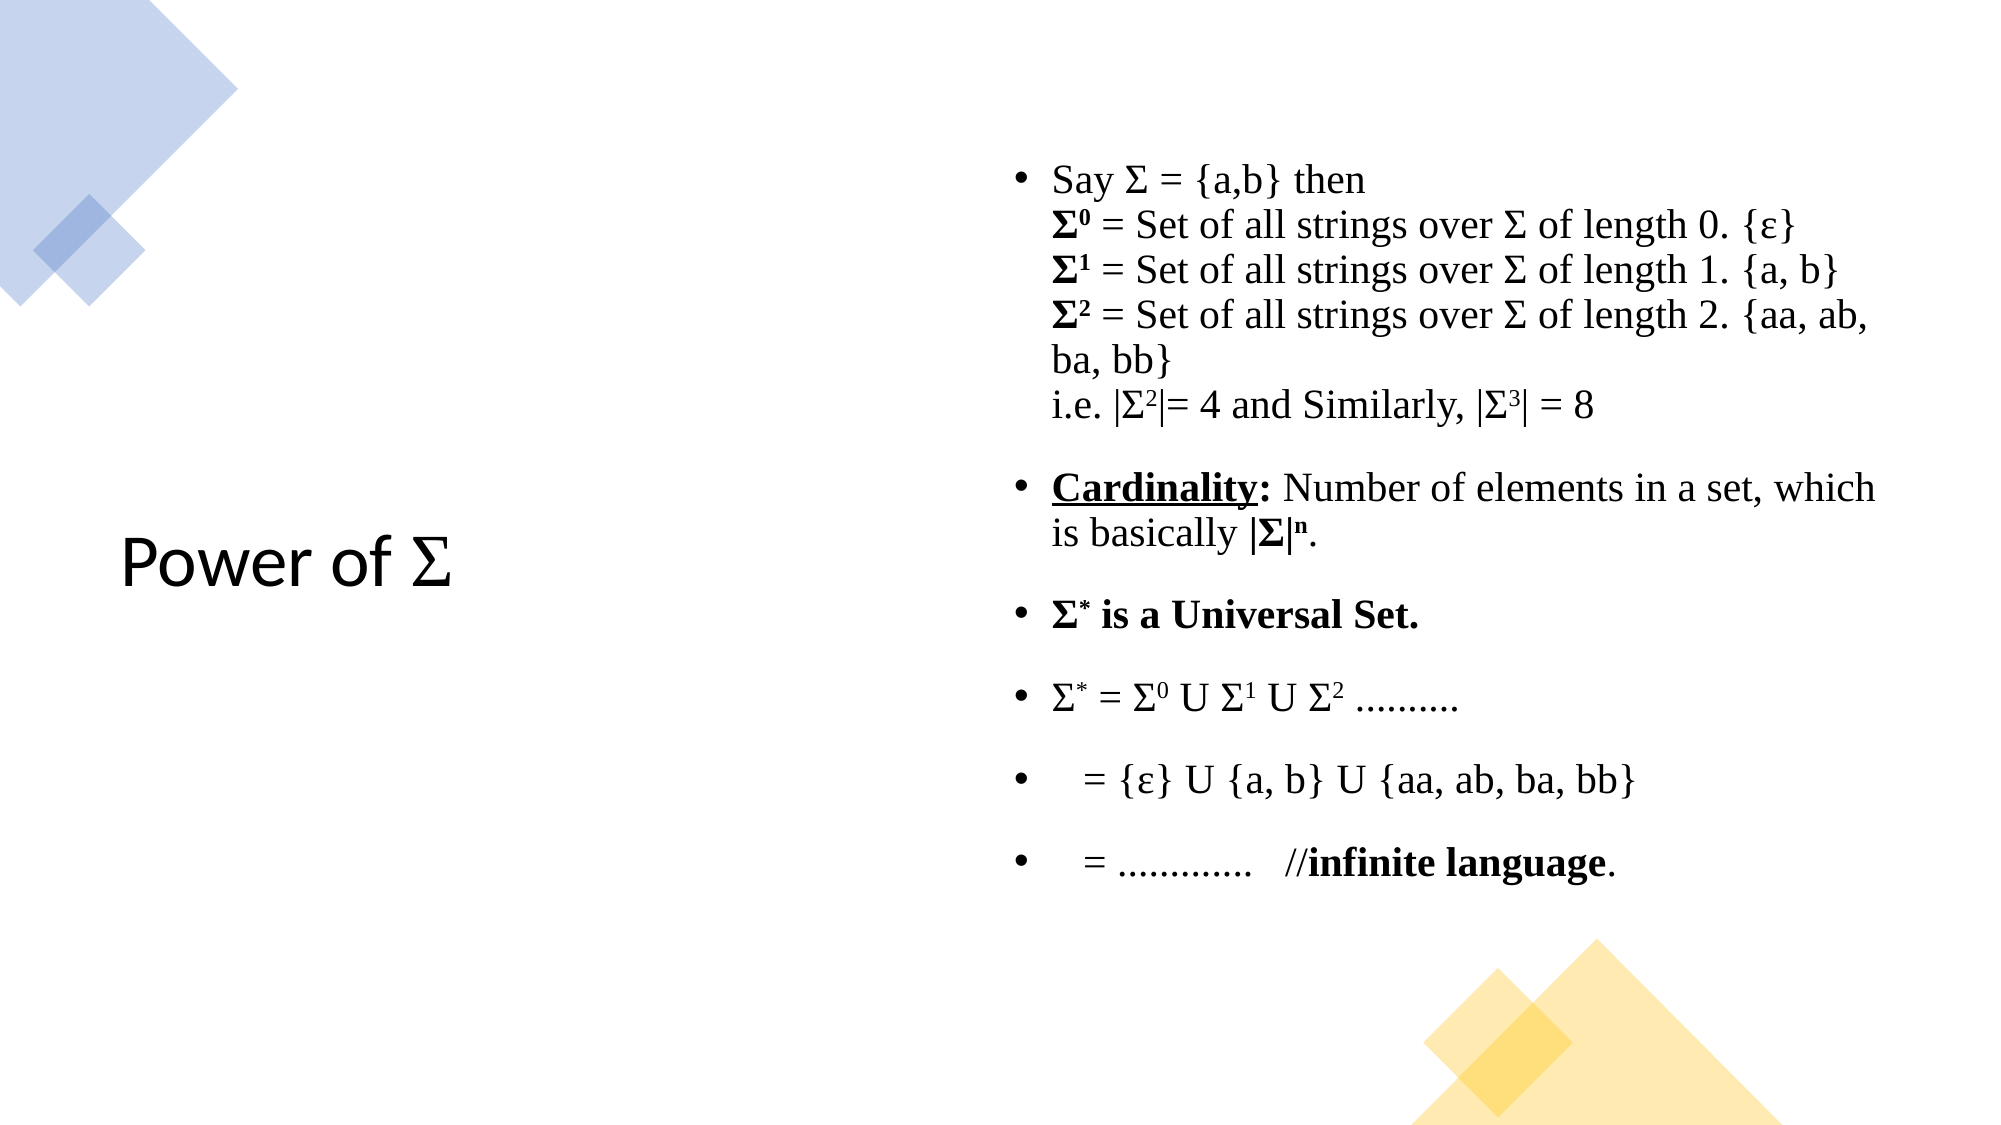

# Power of Σ
Say Σ = {a,b} then
Σ0 = Set of all strings over Σ of length 0. {ε}
Σ1 = Set of all strings over Σ of length 1. {a, b}
Σ2 = Set of all strings over Σ of length 2. {aa, ab, ba, bb}
i.e. |Σ2|= 4 and Similarly, |Σ3| = 8
Cardinality: Number of elements in a set, which is basically |Σ|n.
Σ* is a Universal Set.
Σ* = Σ0 U Σ1 U Σ2 ..........
   = {ε} U {a, b} U {aa, ab, ba, bb}
   = .............   //infinite language.